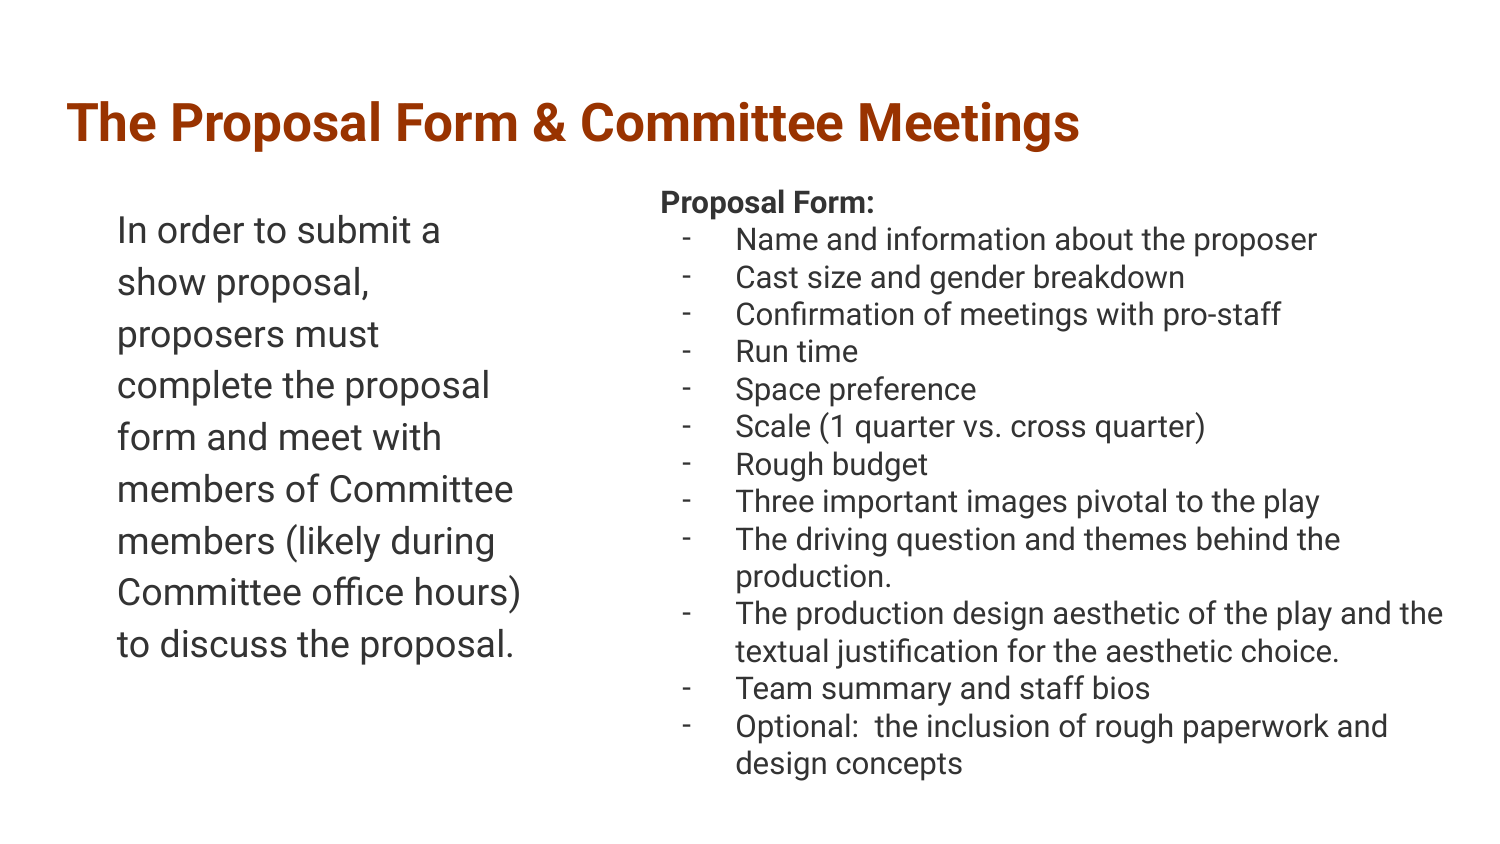

# The Proposal Form & Committee Meetings
Proposal Form:
Name and information about the proposer
Cast size and gender breakdown
Confirmation of meetings with pro-staff
Run time
Space preference
Scale (1 quarter vs. cross quarter)
Rough budget
Three important images pivotal to the play
The driving question and themes behind the production.
The production design aesthetic of the play and the textual justification for the aesthetic choice.
Team summary and staff bios
Optional:  the inclusion of rough paperwork and design concepts
In order to submit a show proposal, proposers must complete the proposal form and meet with members of Committee members (likely during Committee office hours) to discuss the proposal.